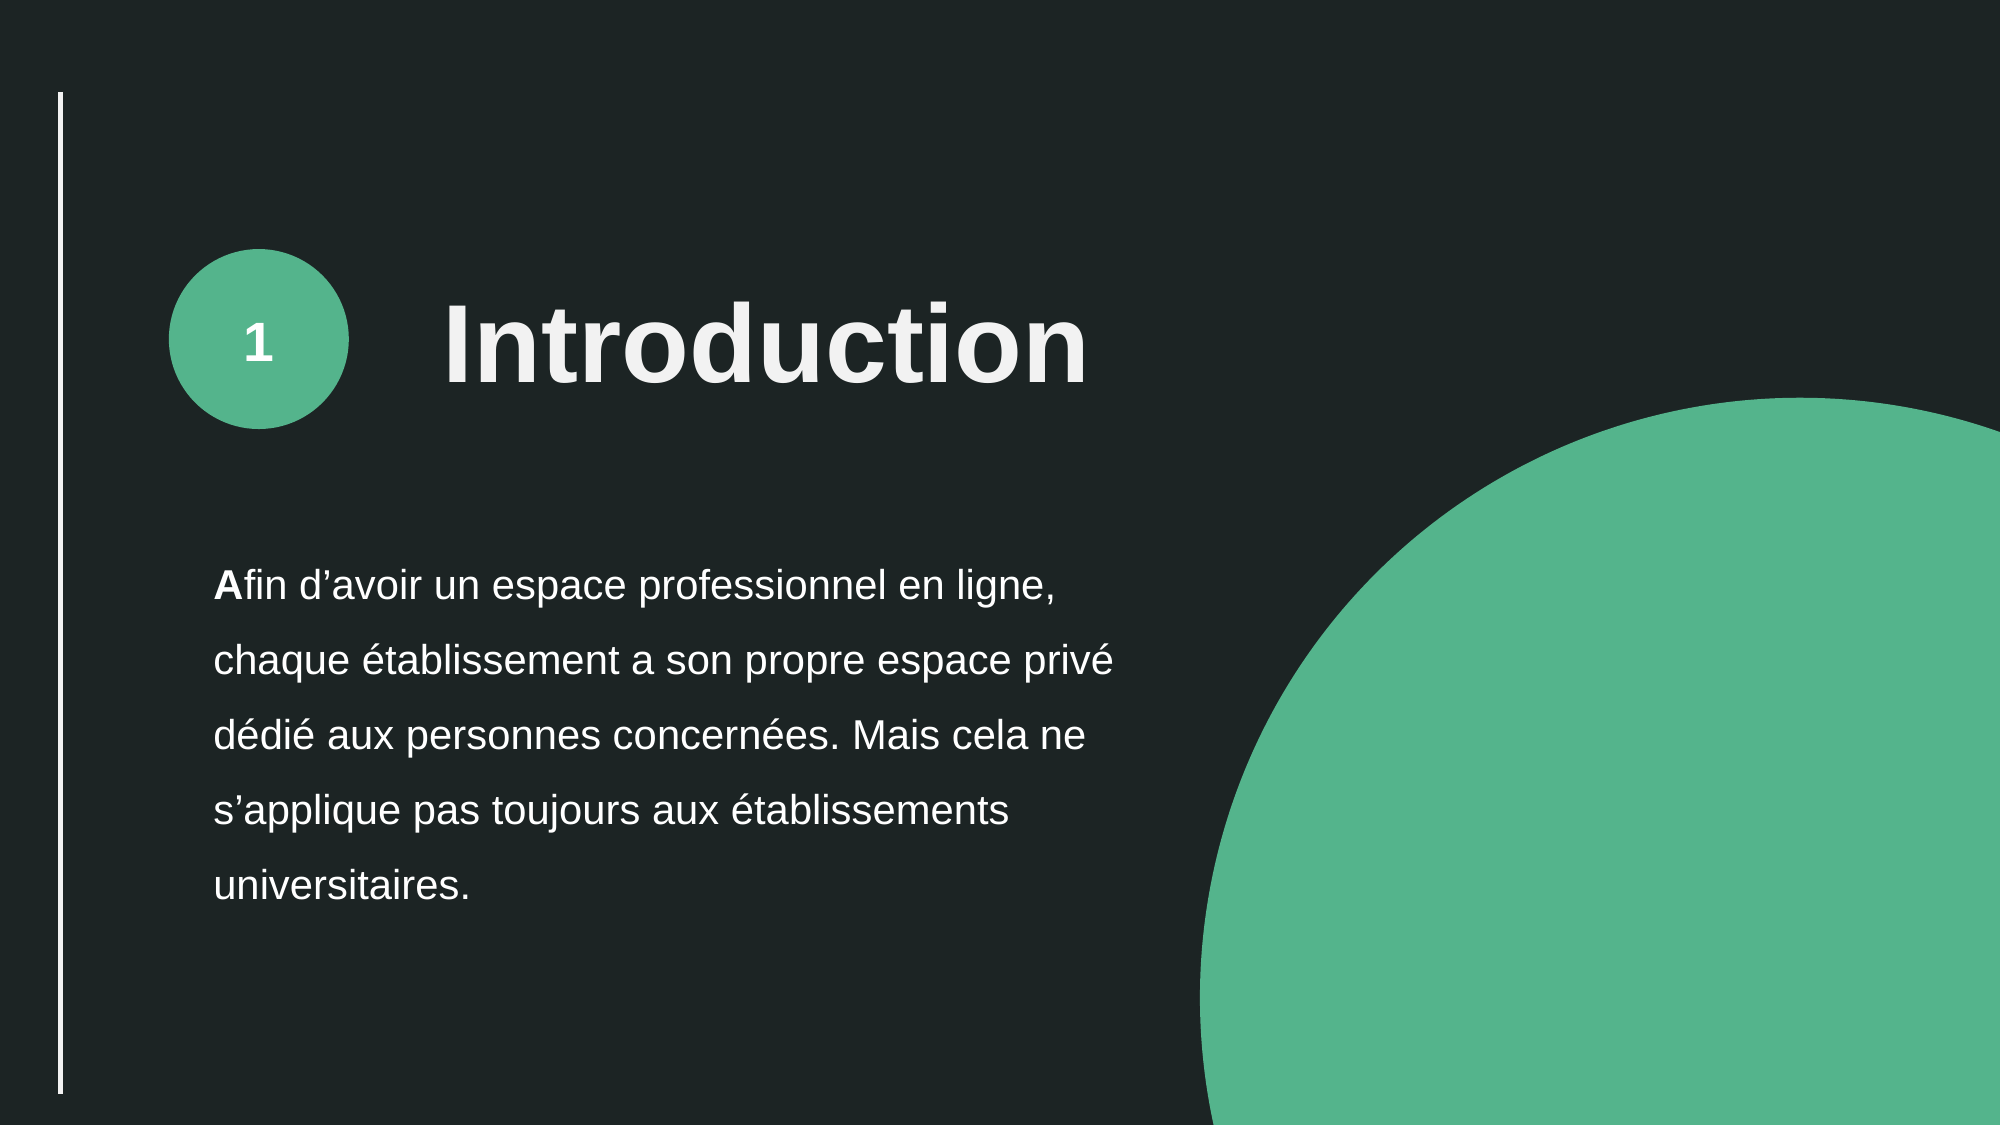

1
Introduction

Afin d’avoir un espace professionnel en ligne, chaque établissement a son propre espace privé dédié aux personnes concernées. Mais cela ne s’applique pas toujours aux établissements universitaires.
3